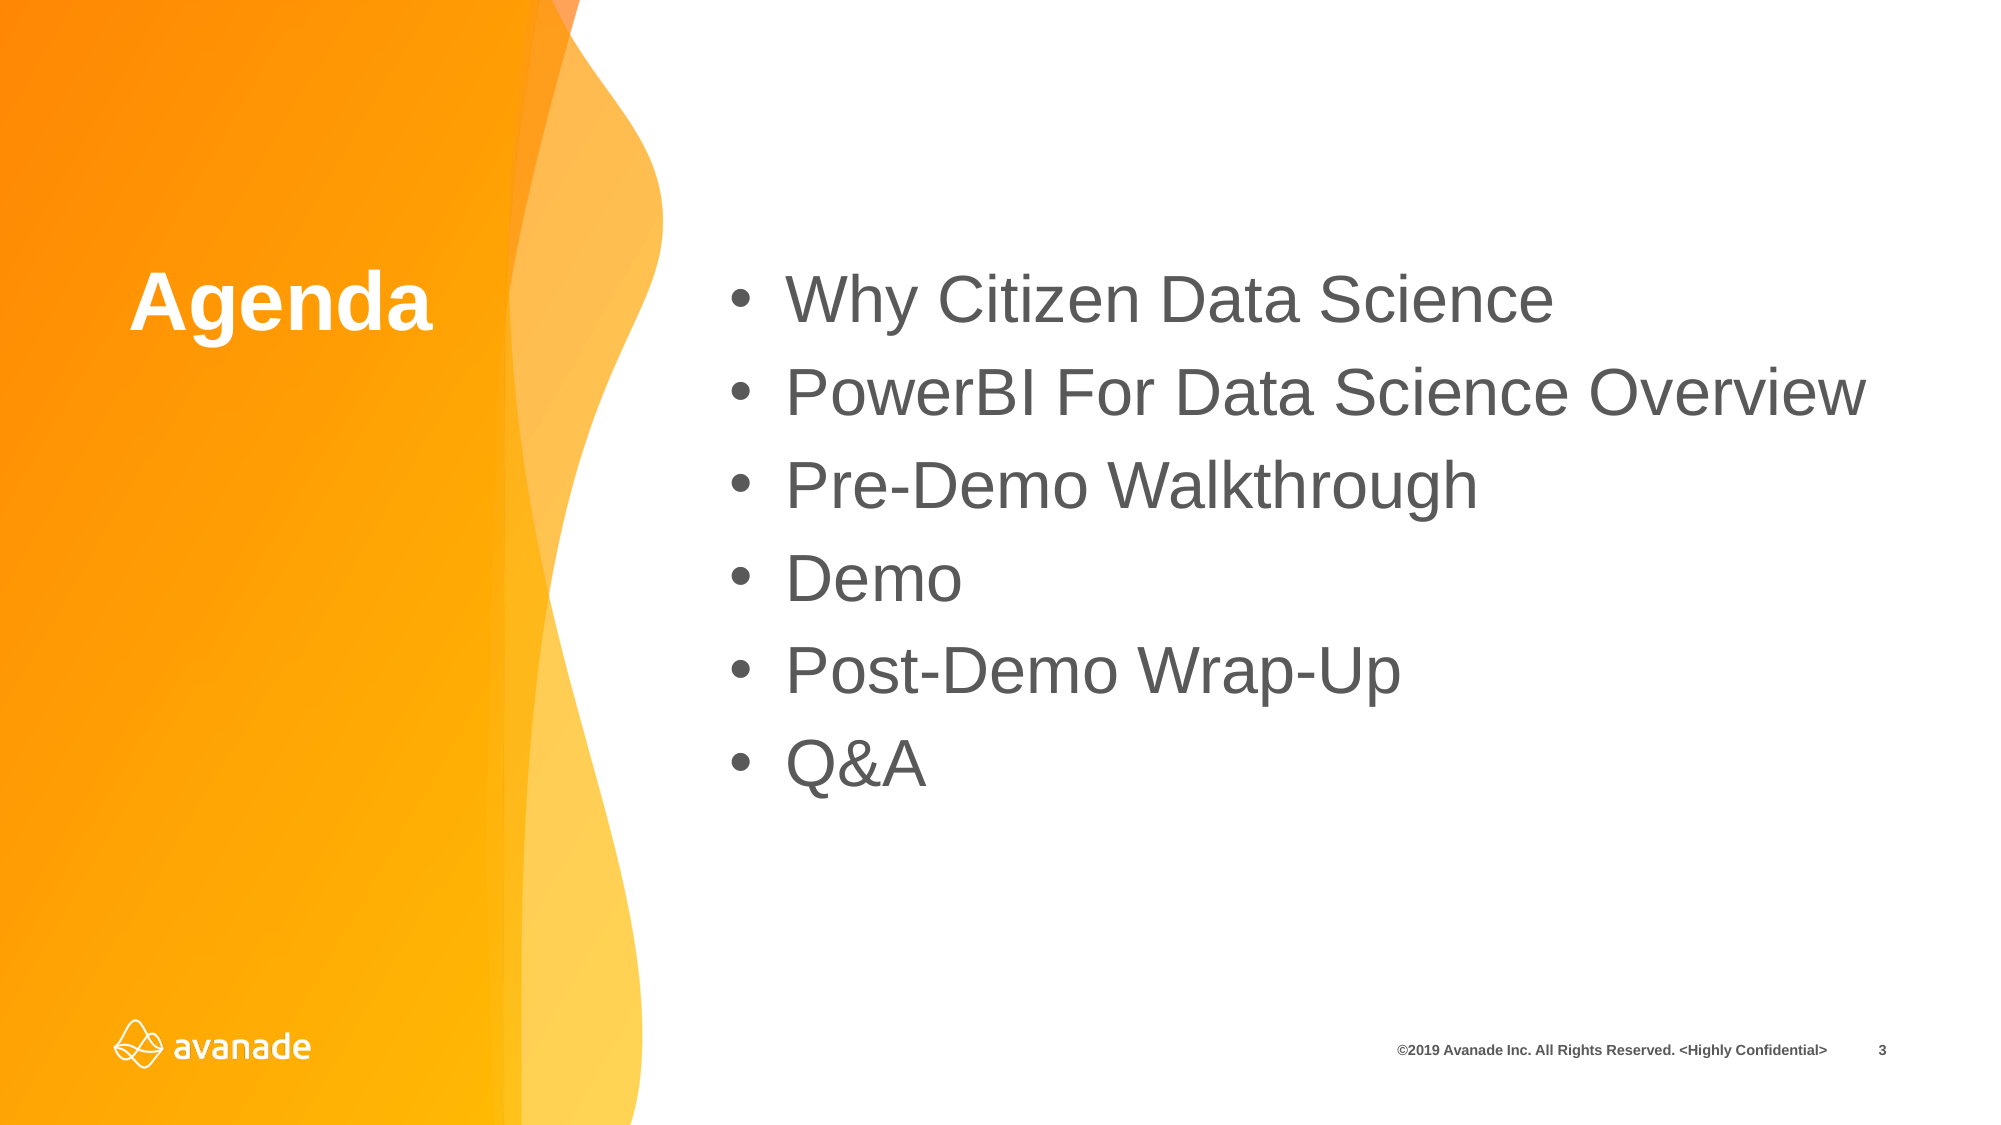

Agenda

Why Citizen Data Science
PowerBI For Data Science Overview
Pre-Demo Walkthrough
Demo
Post-Demo Wrap-Up
Q&A
3